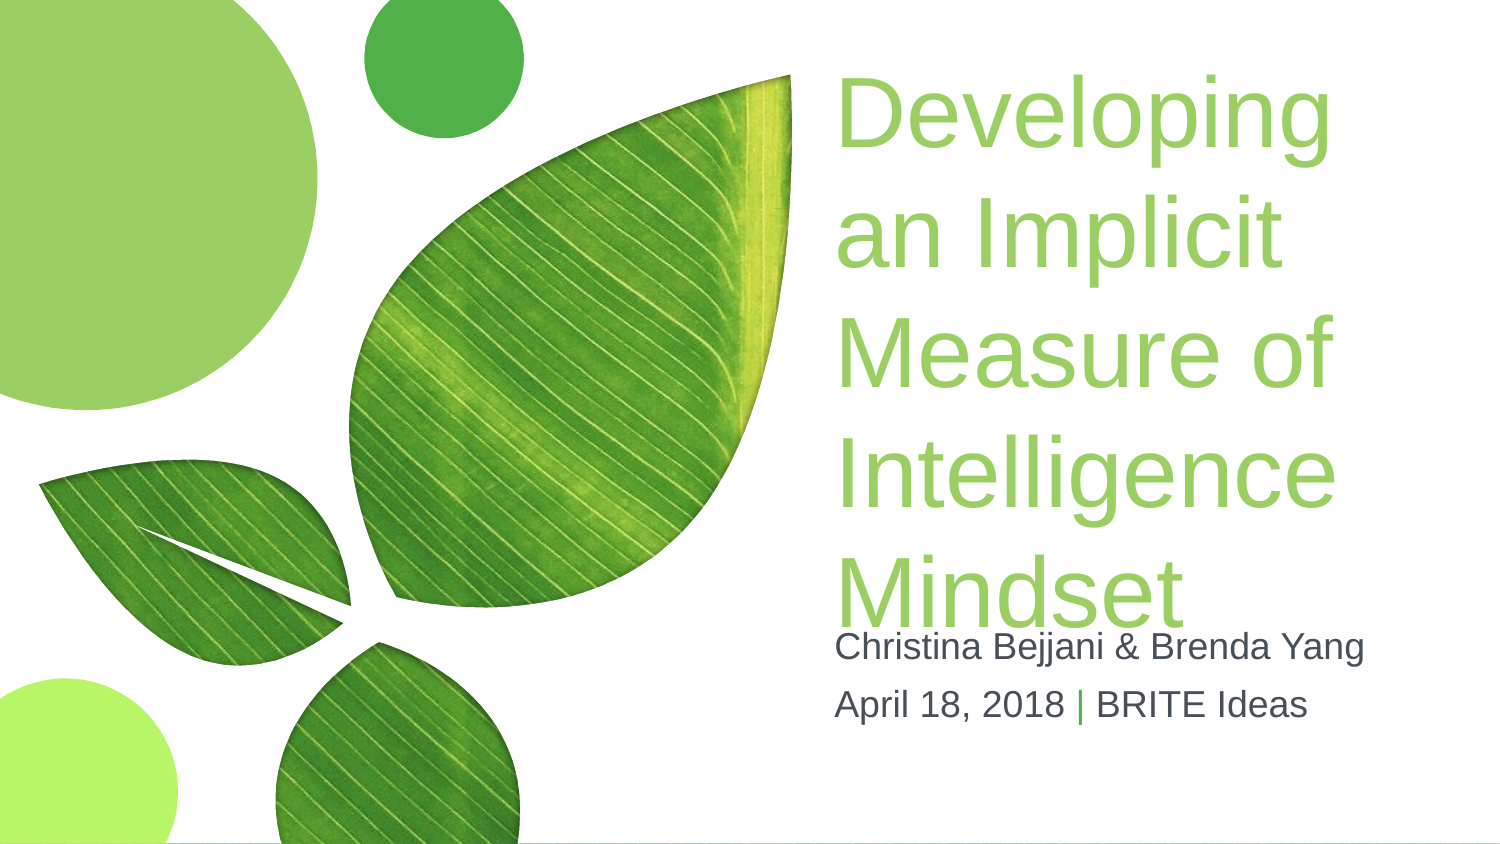

# Developing an Implicit Measure of Intelligence Mindset
Christina Bejjani & Brenda Yang
April 18, 2018 | BRITE Ideas